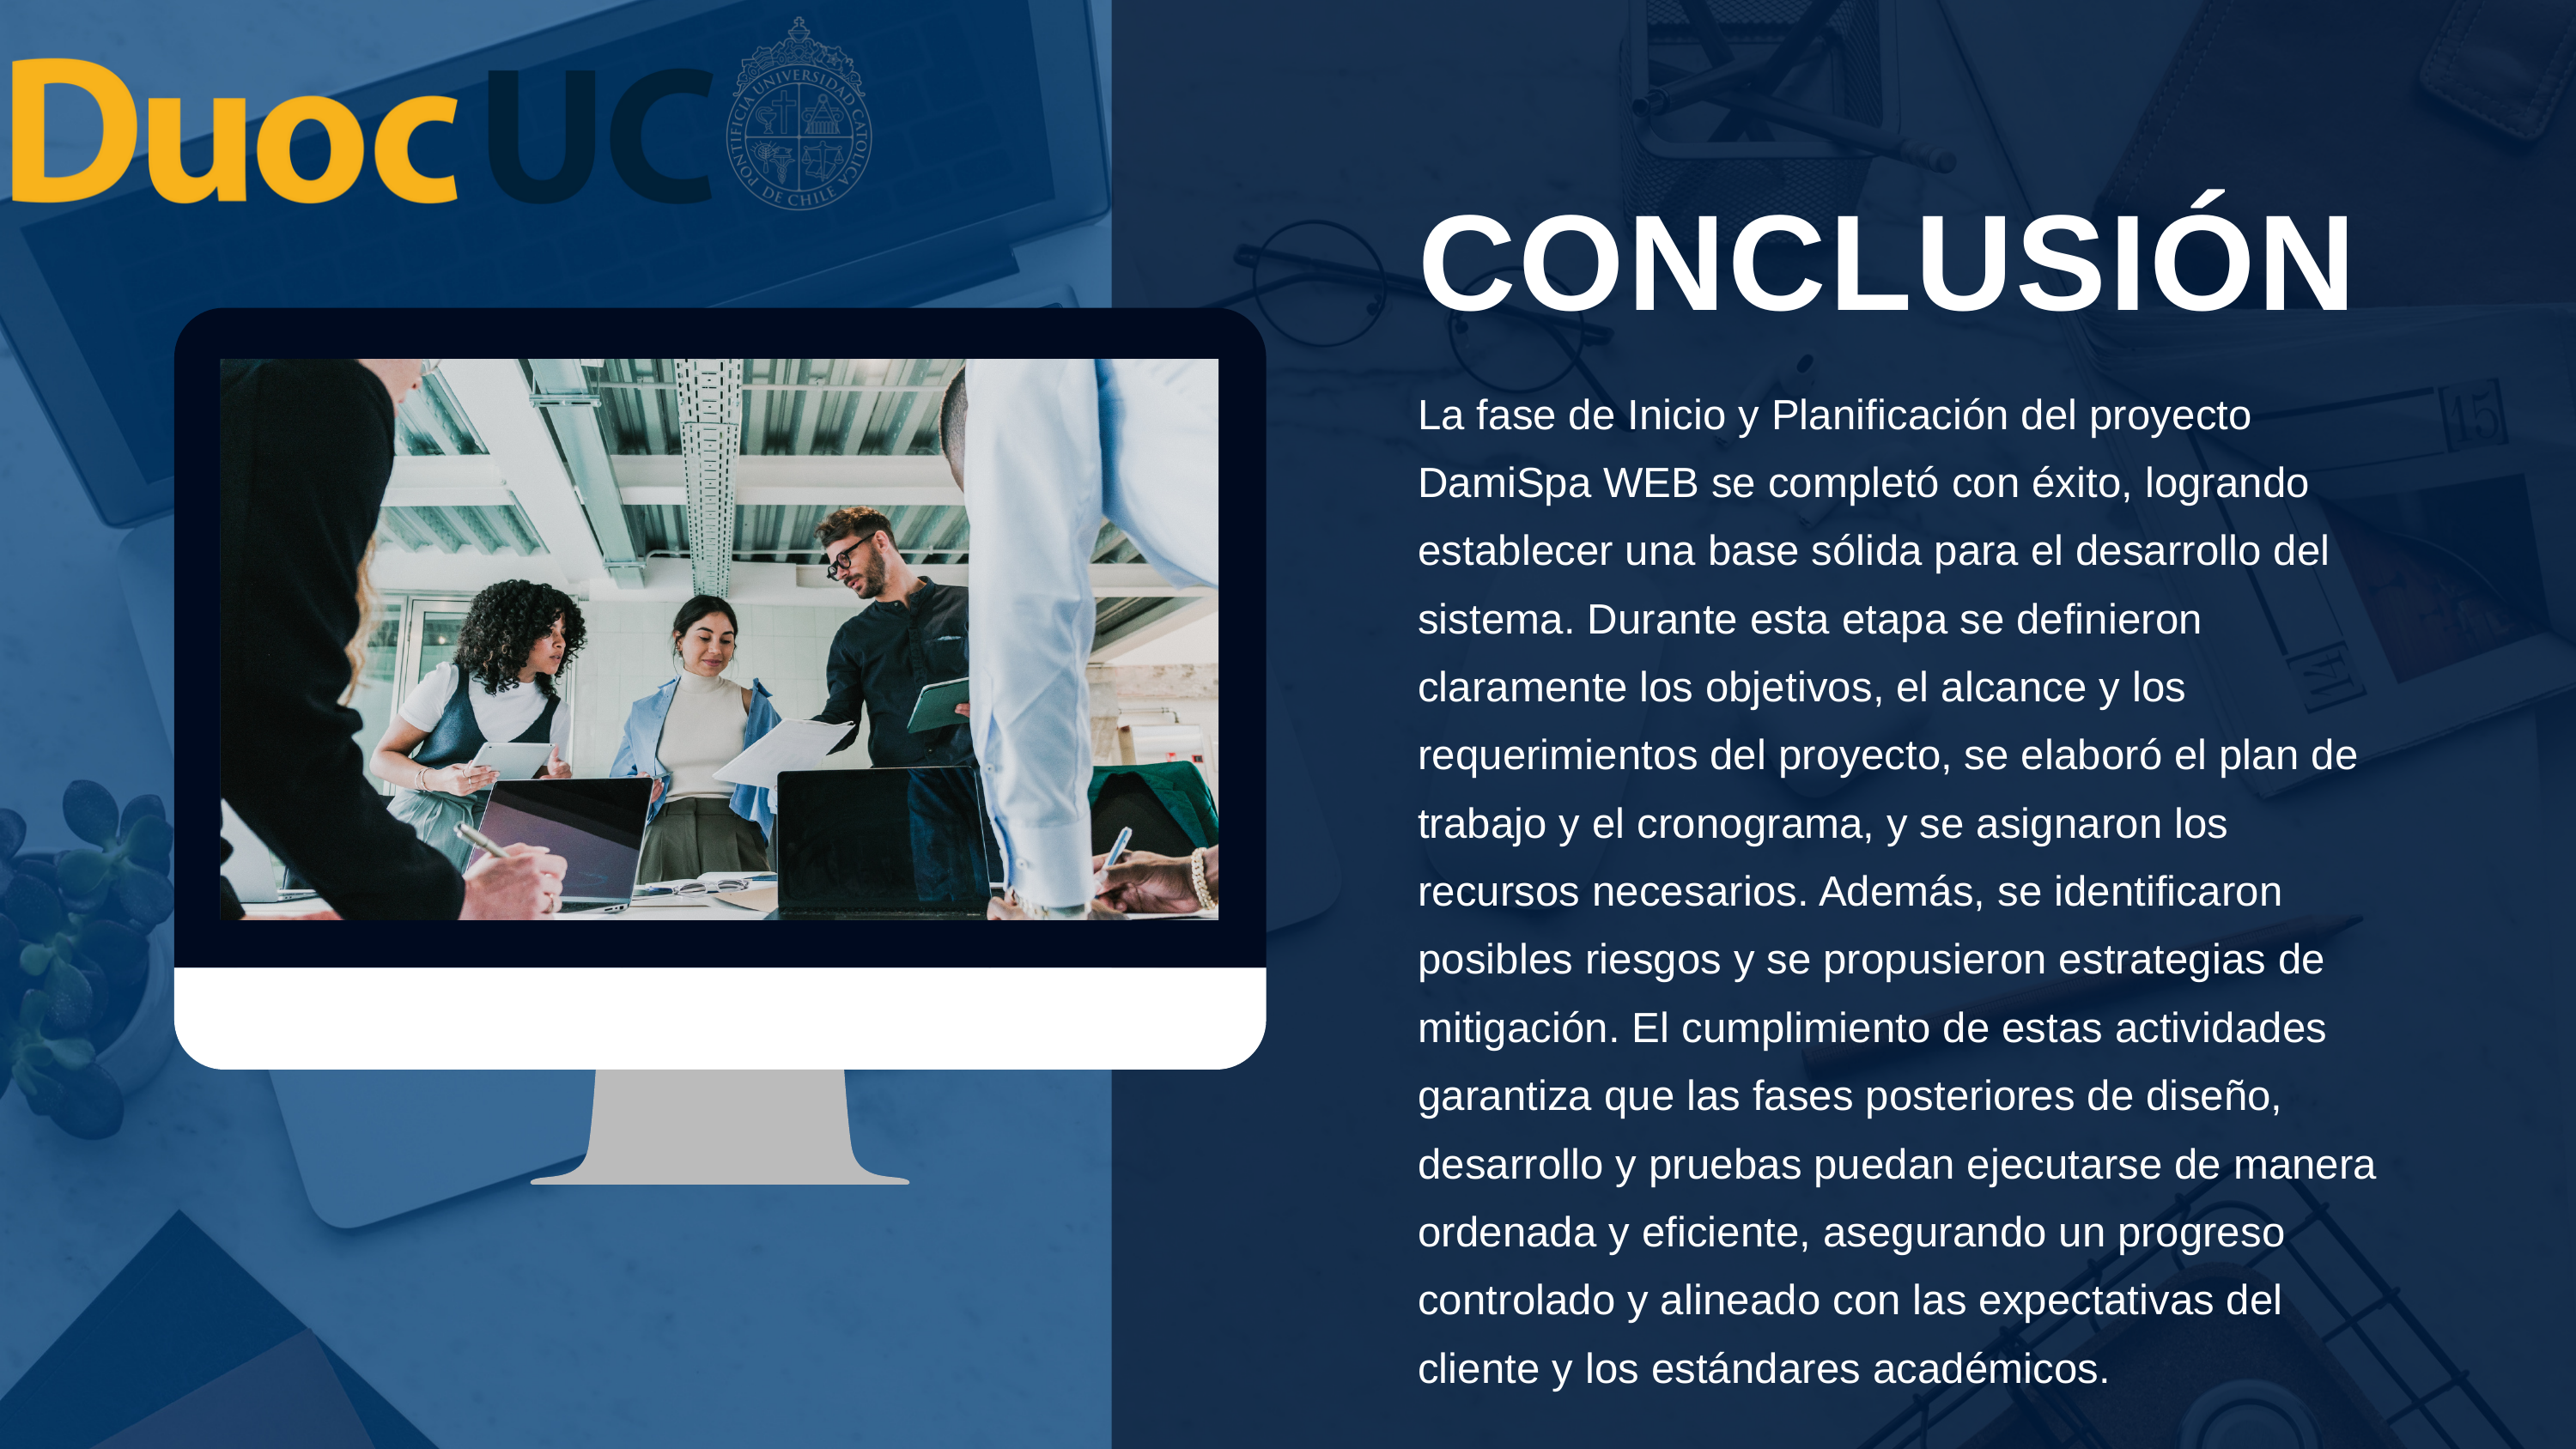

CONCLUSIÓN

La fase de Inicio y Planificación del proyecto DamiSpa WEB se completó con éxito, logrando establecer una base sólida para el desarrollo del sistema. Durante esta etapa se definieron claramente los objetivos, el alcance y los requerimientos del proyecto, se elaboró el plan de trabajo y el cronograma, y se asignaron los recursos necesarios. Además, se identificaron posibles riesgos y se propusieron estrategias de mitigación. El cumplimiento de estas actividades garantiza que las fases posteriores de diseño, desarrollo y pruebas puedan ejecutarse de manera ordenada y eficiente, asegurando un progreso controlado y alineado con las expectativas del cliente y los estándares académicos.